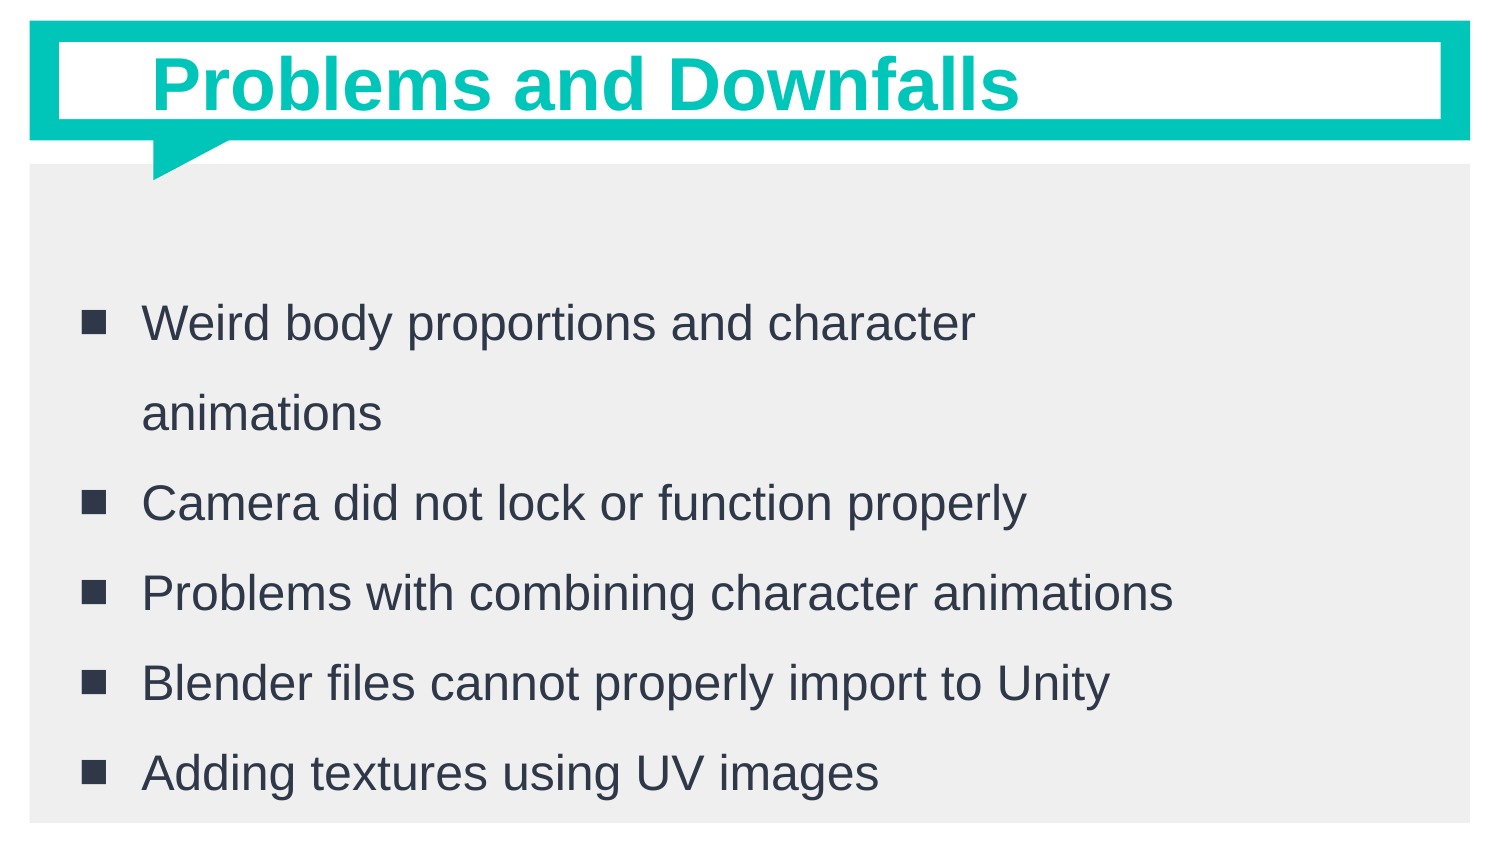

# Problems and Downfalls
Weird body proportions and character animations
Camera did not lock or function properly
Problems with combining character animations
Blender files cannot properly import to Unity
Adding textures using UV images